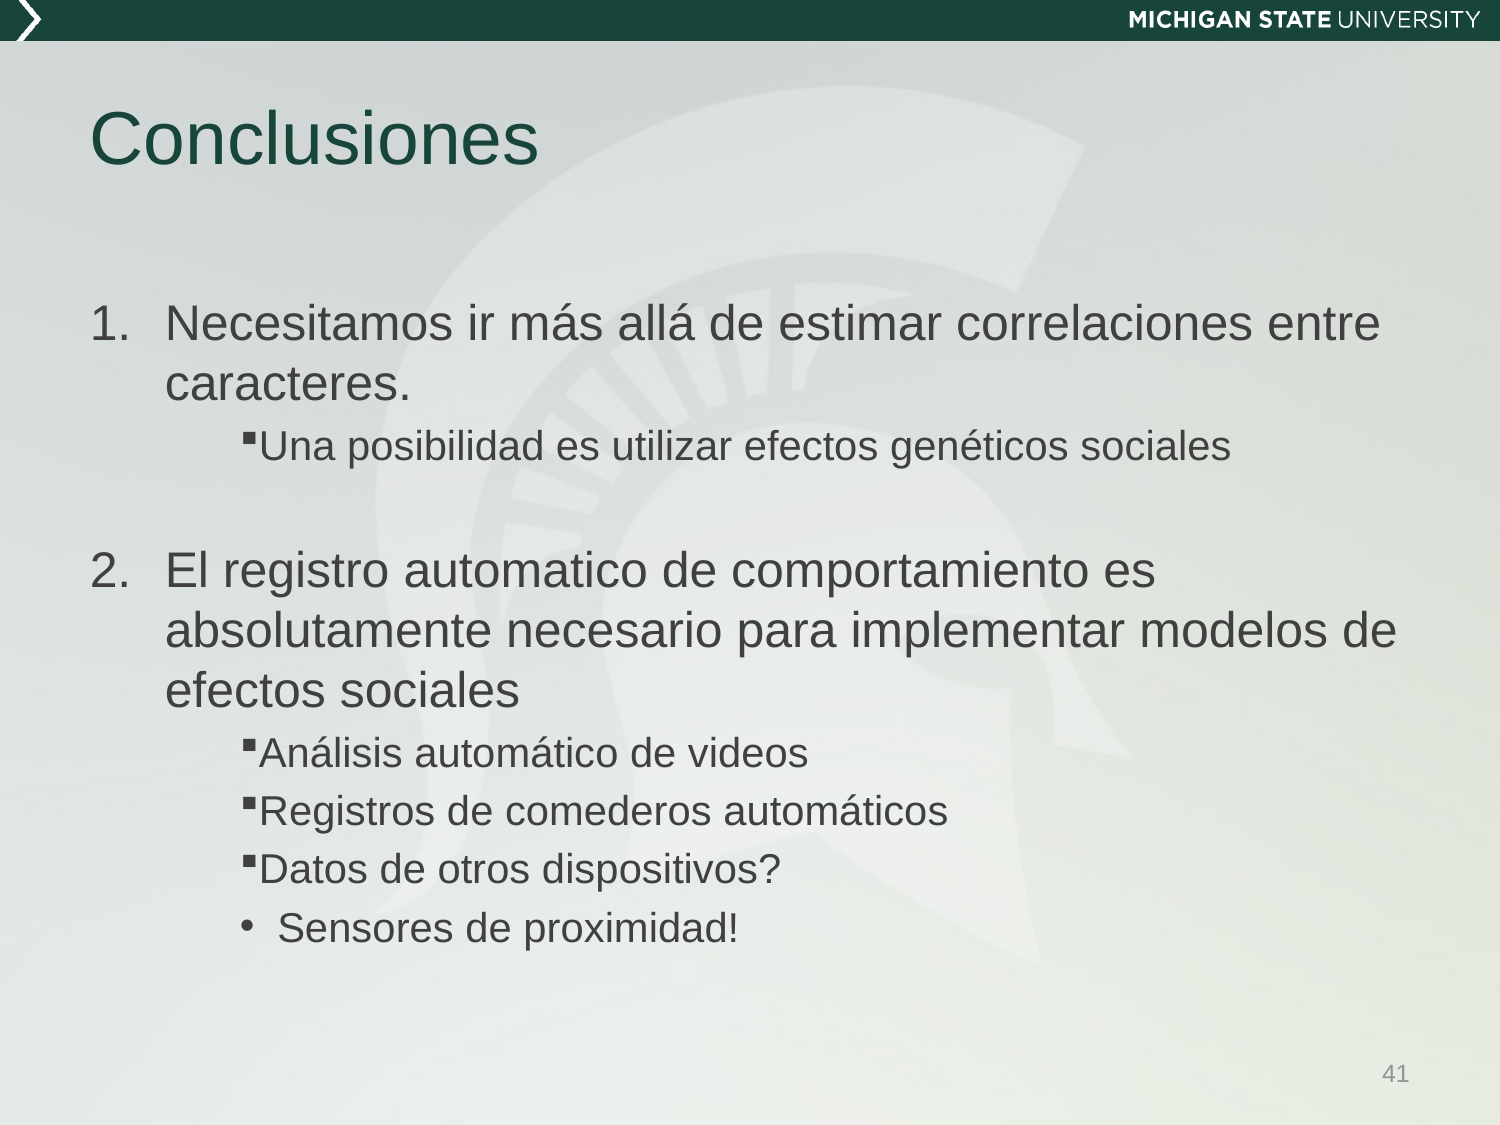

# Conclusiones
Necesitamos ir más allá de estimar correlaciones entre caracteres.
Una posibilidad es utilizar efectos genéticos sociales

El registro automatico de comportamiento es absolutamente necesario para implementar modelos de efectos sociales
Análisis automático de videos
Registros de comederos automáticos
Datos de otros dispositivos?
Sensores de proximidad!

41